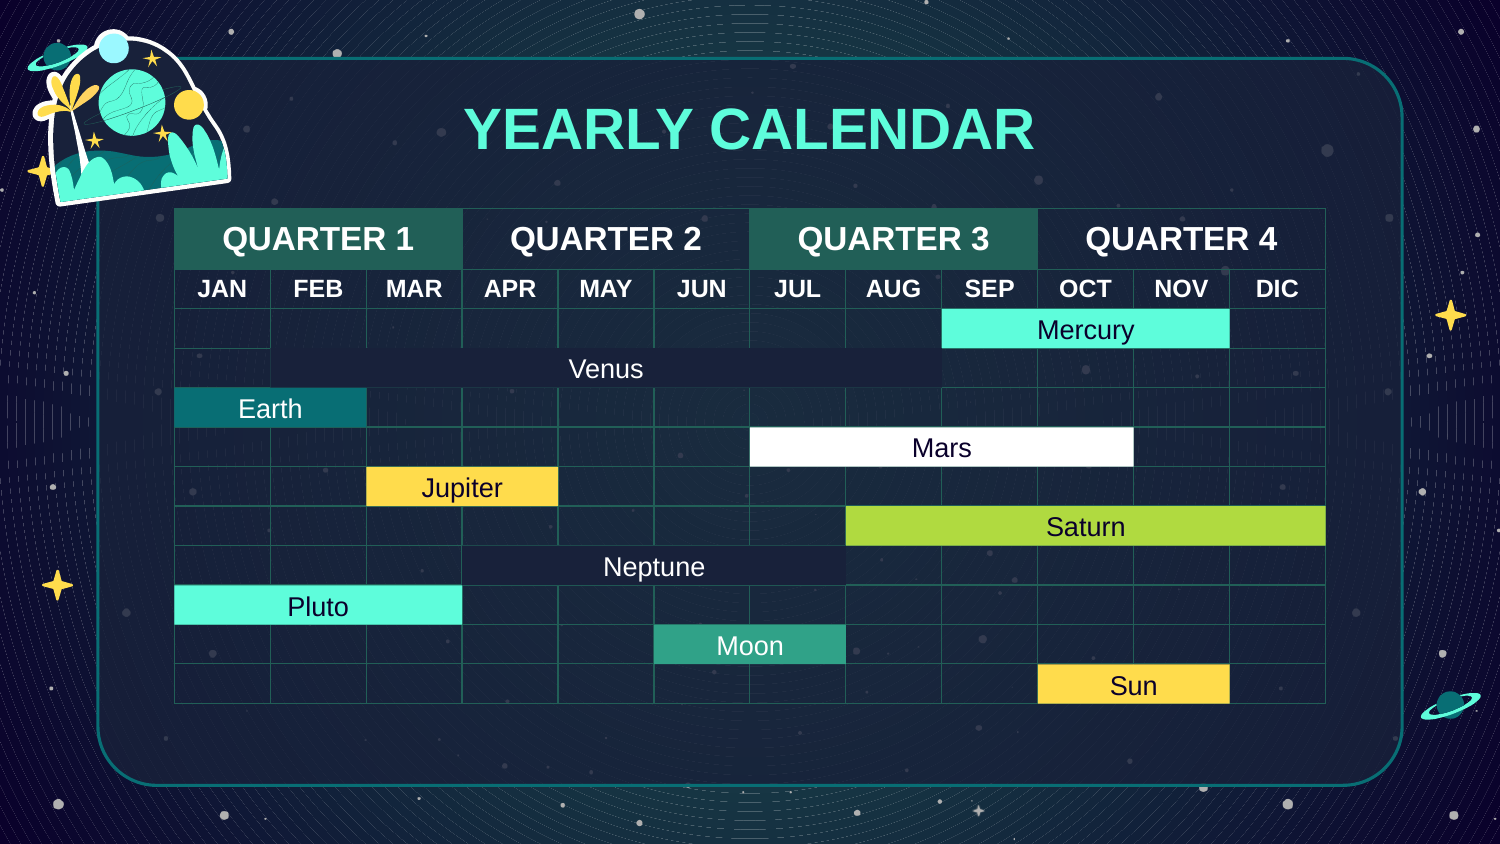

# YEARLY CALENDAR
| QUARTER 1 |  |  | QUARTER 2 |  |  | QUARTER 3 |  |  | QUARTER 4 |  |  |
| --- | --- | --- | --- | --- | --- | --- | --- | --- | --- | --- | --- |
| JAN | FEB | MAR | APR | MAY | JUN | JUL | AUG | SEP | OCT | NOV | DIC |
|  |  |  |  |  |  |  |  |  |  |  |  |
|  |  |  |  |  |  |  |  |  |  |  |  |
|  |  |  |  |  |  |  |  |  |  |  |  |
|  |  |  |  |  |  |  |  |  |  |  |  |
|  |  |  |  |  |  |  |  |  |  |  |  |
|  |  |  |  |  |  |  |  |  |  |  |  |
|  |  |  |  |  |  |  |  |  |  |  |  |
|  |  |  |  |  |  |  |  |  |  |  |  |
|  |  |  |  |  |  |  |  |  |  |  |  |
|  |  |  |  |  |  |  |  |  |  |  |  |
Mercury
Venus
Earth
Mars
Jupiter
Saturn
Neptune
Pluto
Moon
Sun